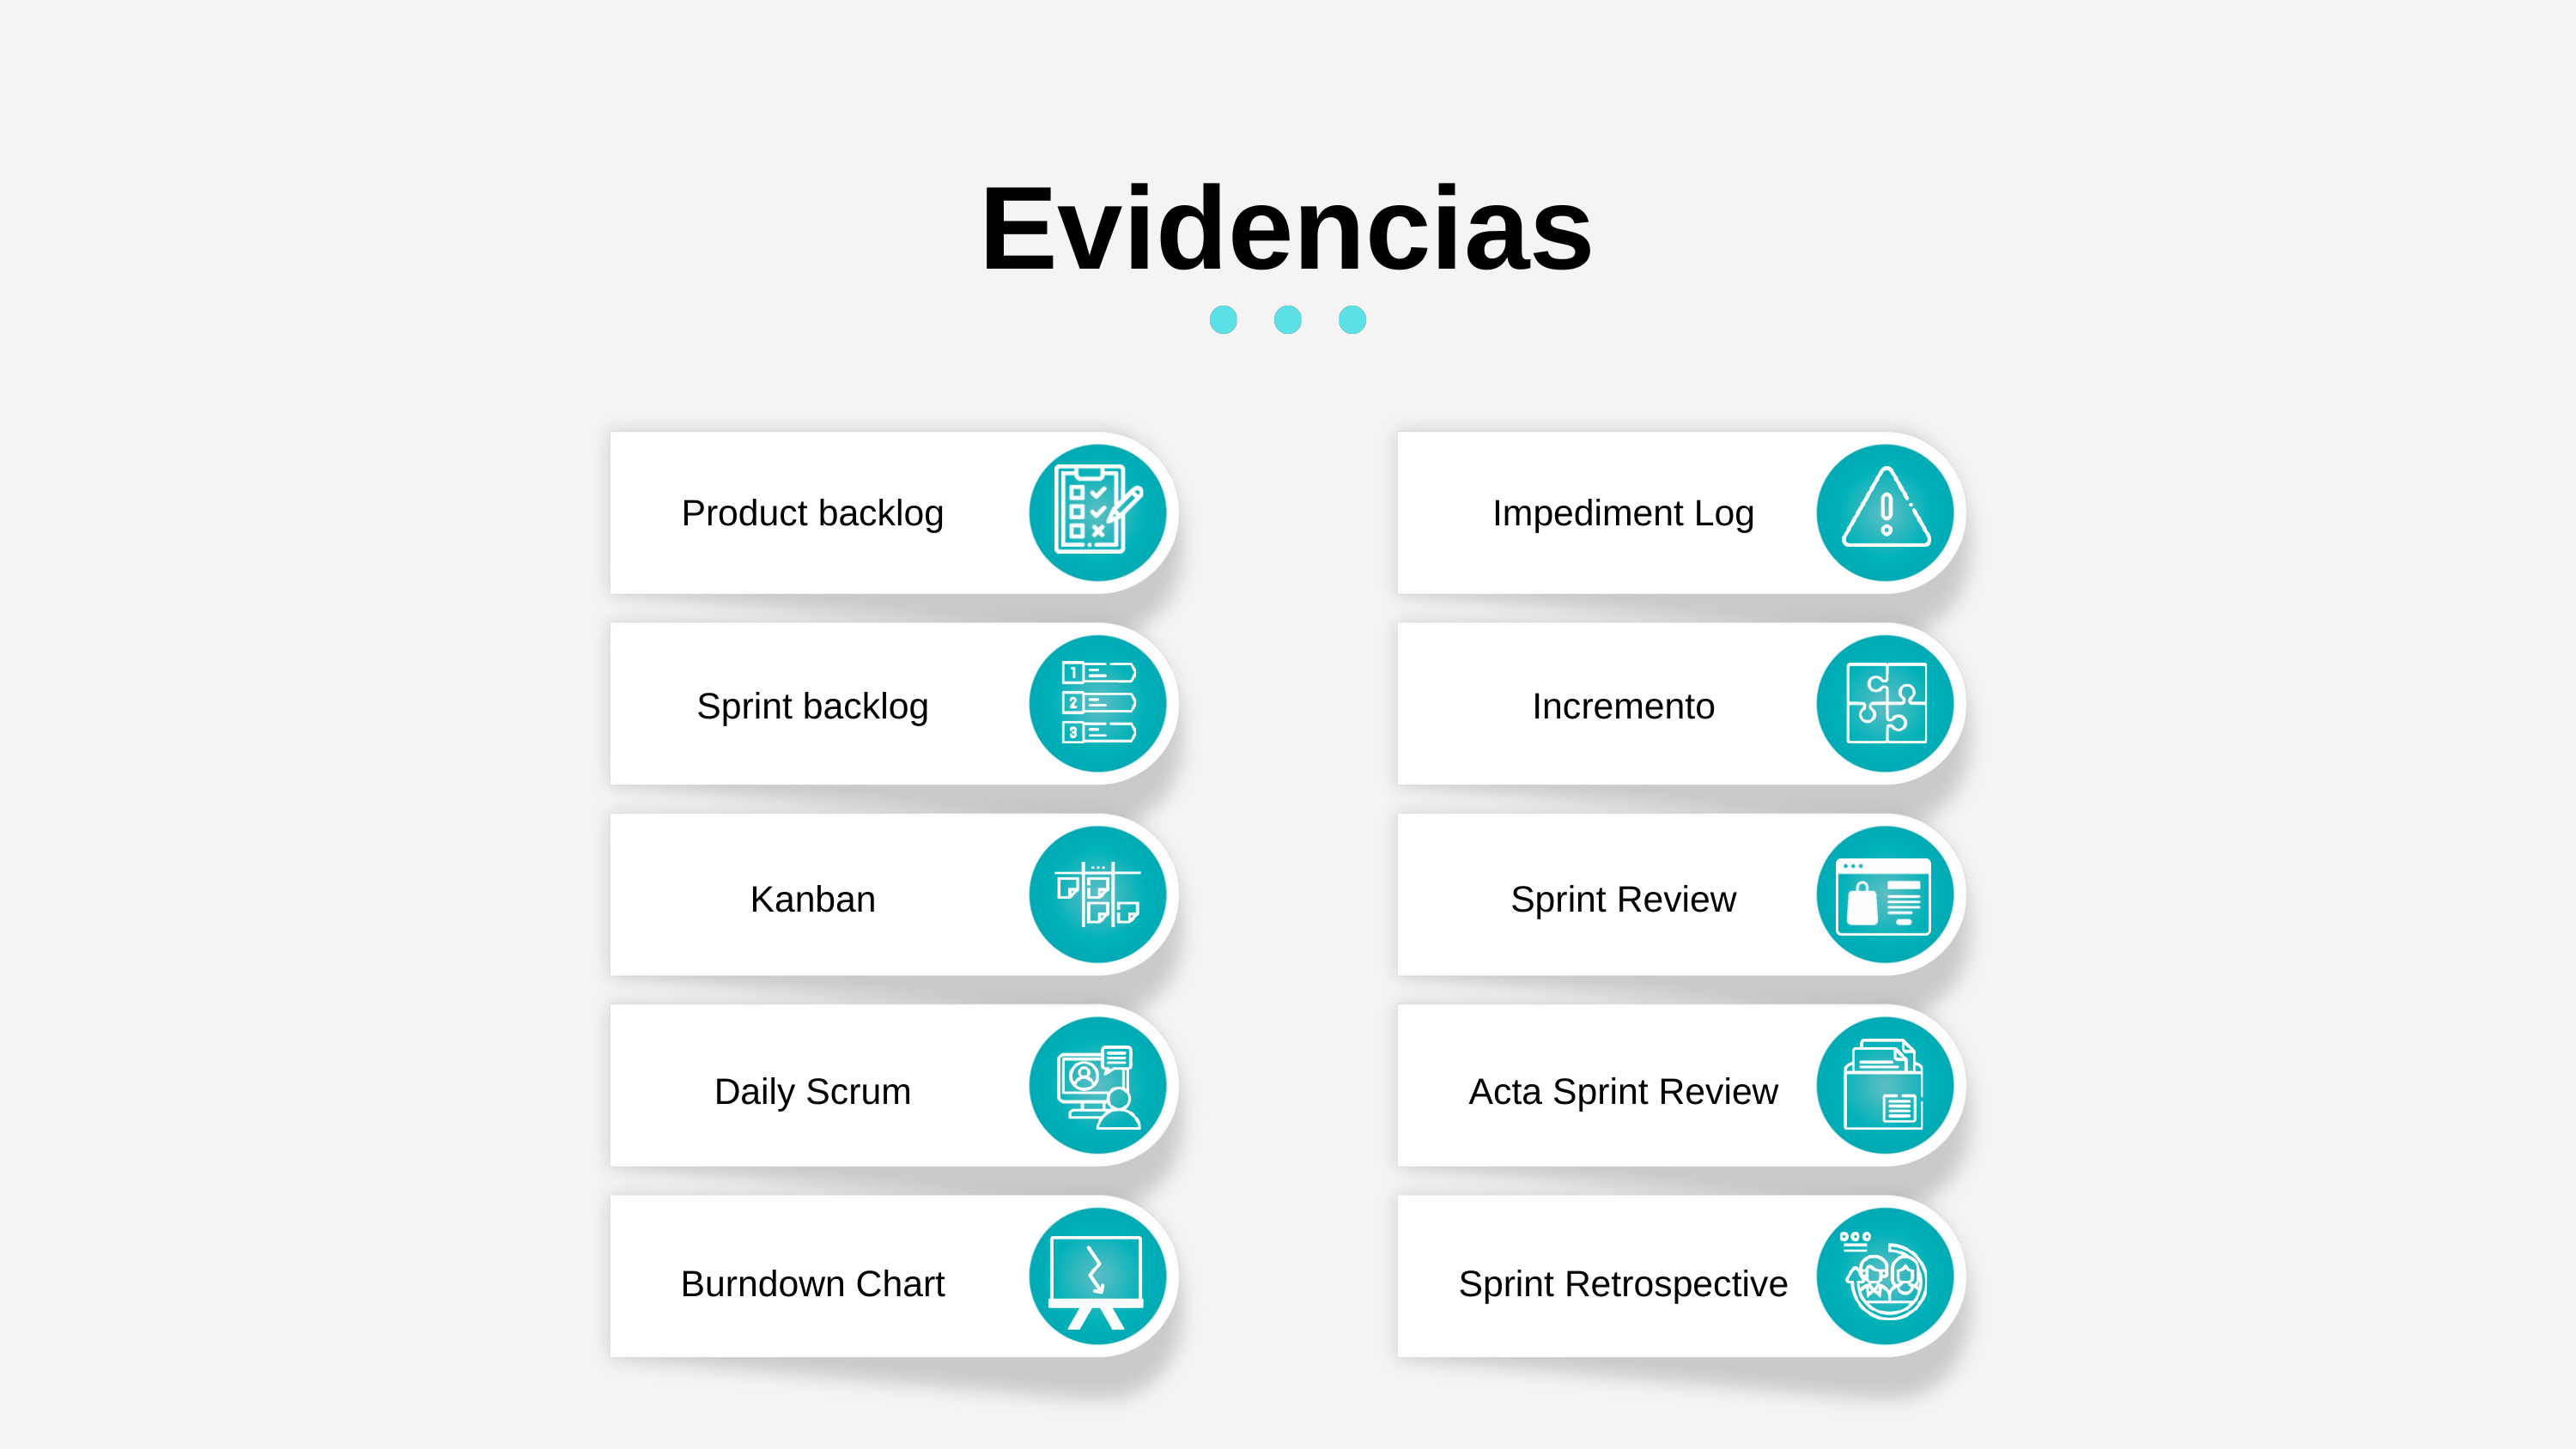

Evidencias

Product backlog
Impediment Log

Sprint backlog
Incremento

Kanban
Sprint Review

Daily Scrum
Acta Sprint Review

Burndown Chart
Sprint Retrospective